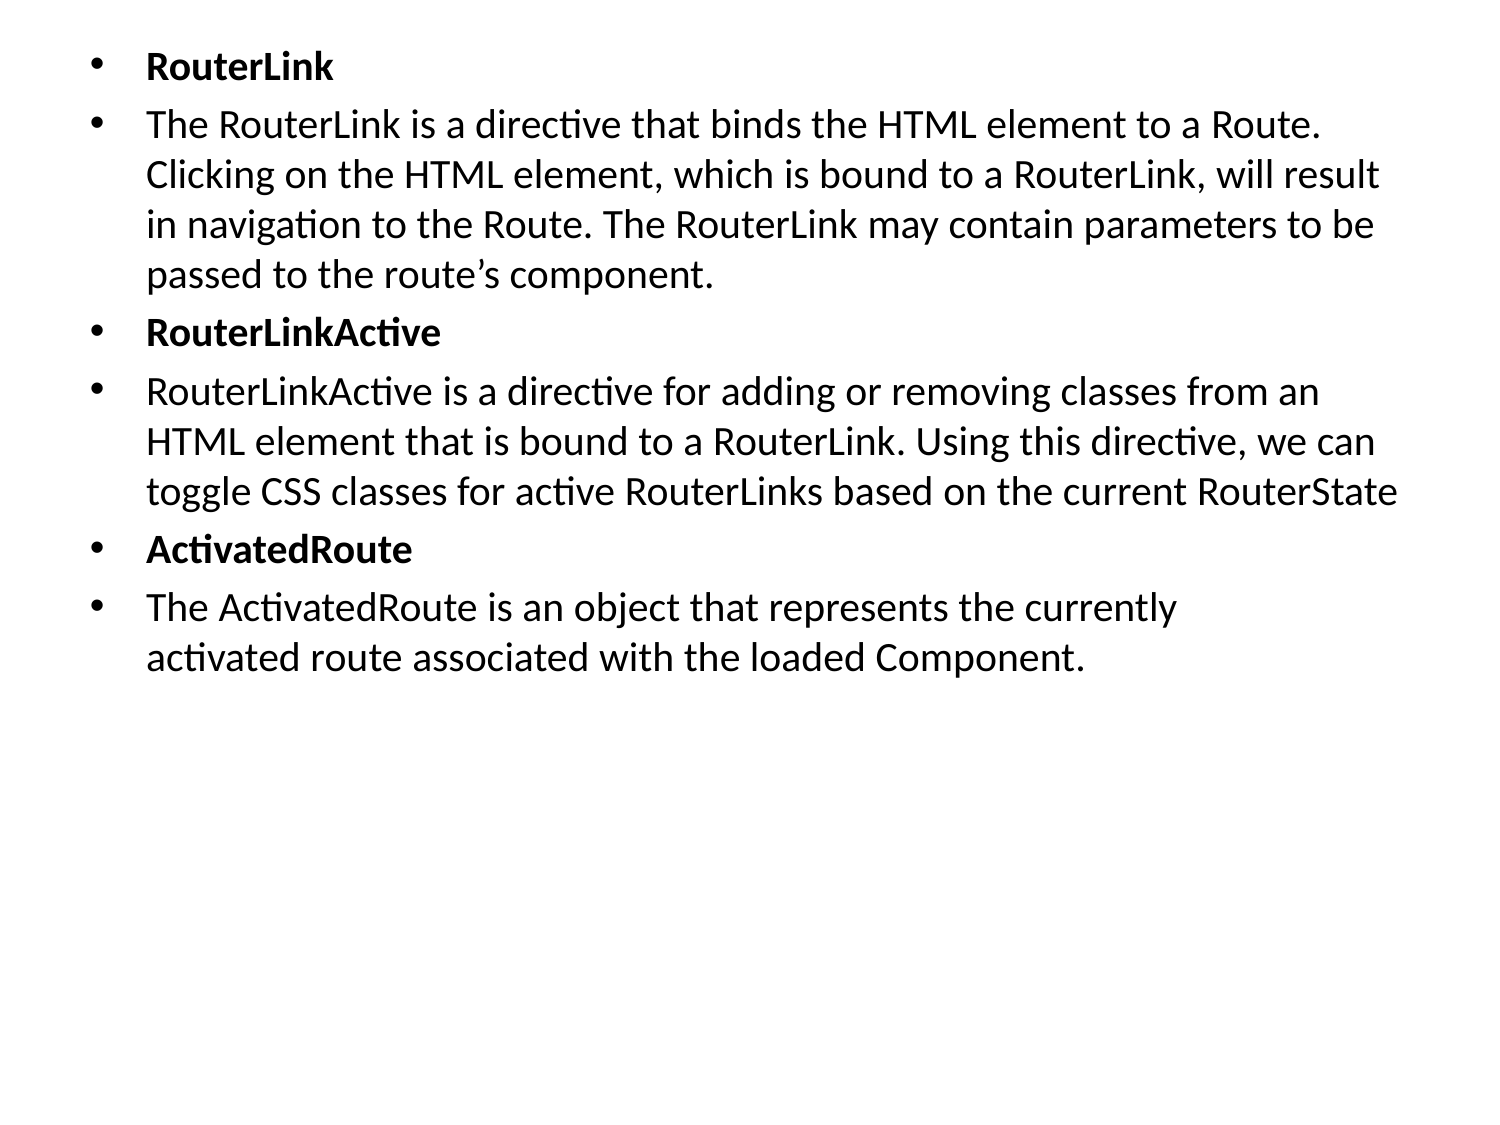

# RouterLink
The RouterLink is a directive that binds the HTML element to a Route. Clicking on the HTML element, which is bound to a RouterLink, will result in navigation to the Route. The RouterLink may contain parameters to be passed to the route’s component.
RouterLinkActive
RouterLinkActive is a directive for adding or removing classes from an HTML element that is bound to a RouterLink. Using this directive, we can toggle CSS classes for active RouterLinks based on the current RouterState
ActivatedRoute
The ActivatedRoute is an object that represents the currently activated route associated with the loaded Component.